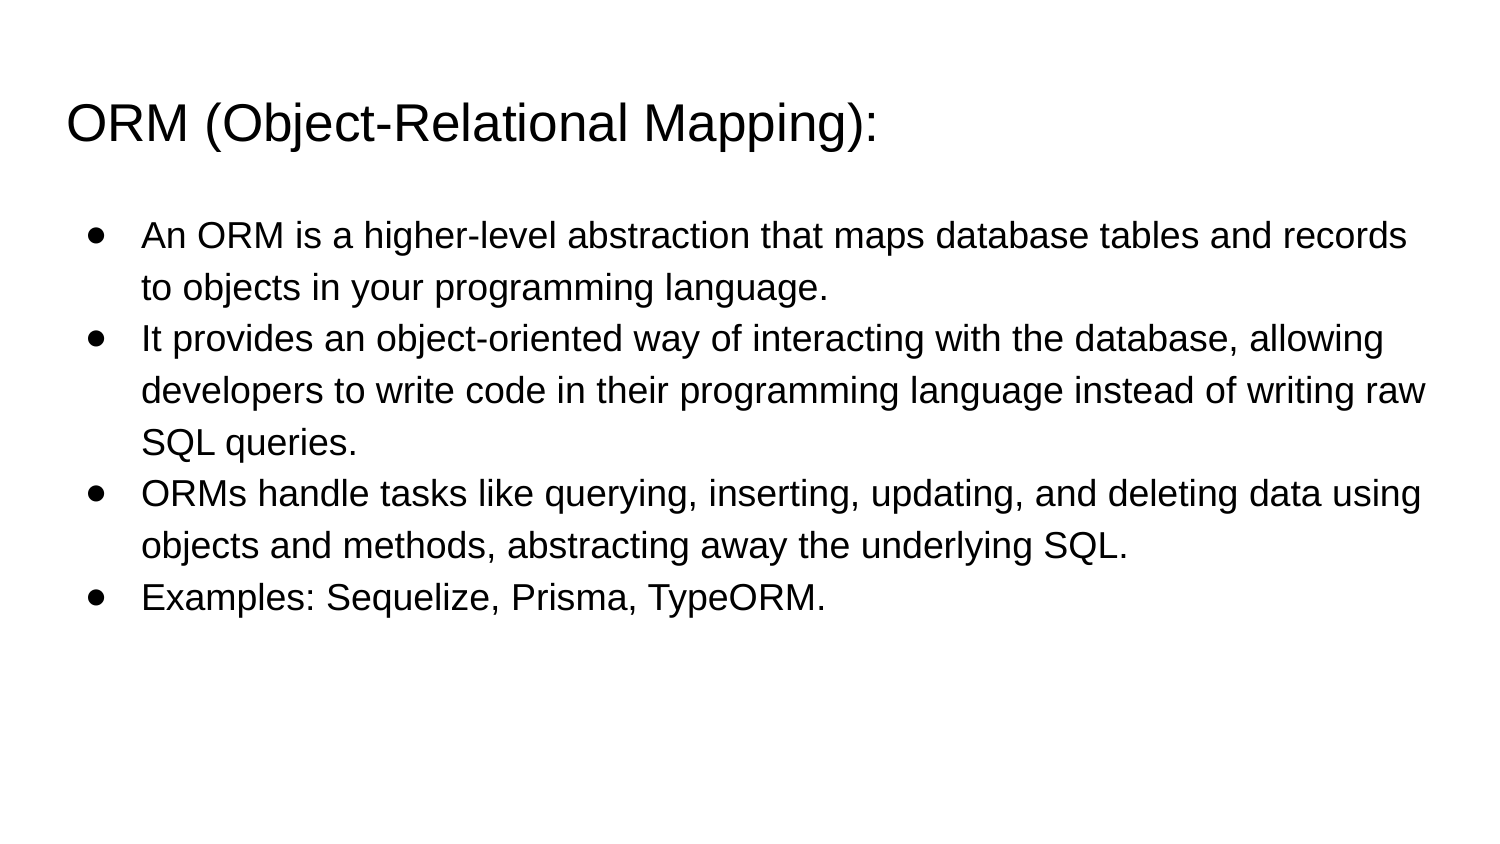

# ORM (Object-Relational Mapping):
An ORM is a higher-level abstraction that maps database tables and records to objects in your programming language.
It provides an object-oriented way of interacting with the database, allowing developers to write code in their programming language instead of writing raw SQL queries.
ORMs handle tasks like querying, inserting, updating, and deleting data using objects and methods, abstracting away the underlying SQL.
Examples: Sequelize, Prisma, TypeORM.